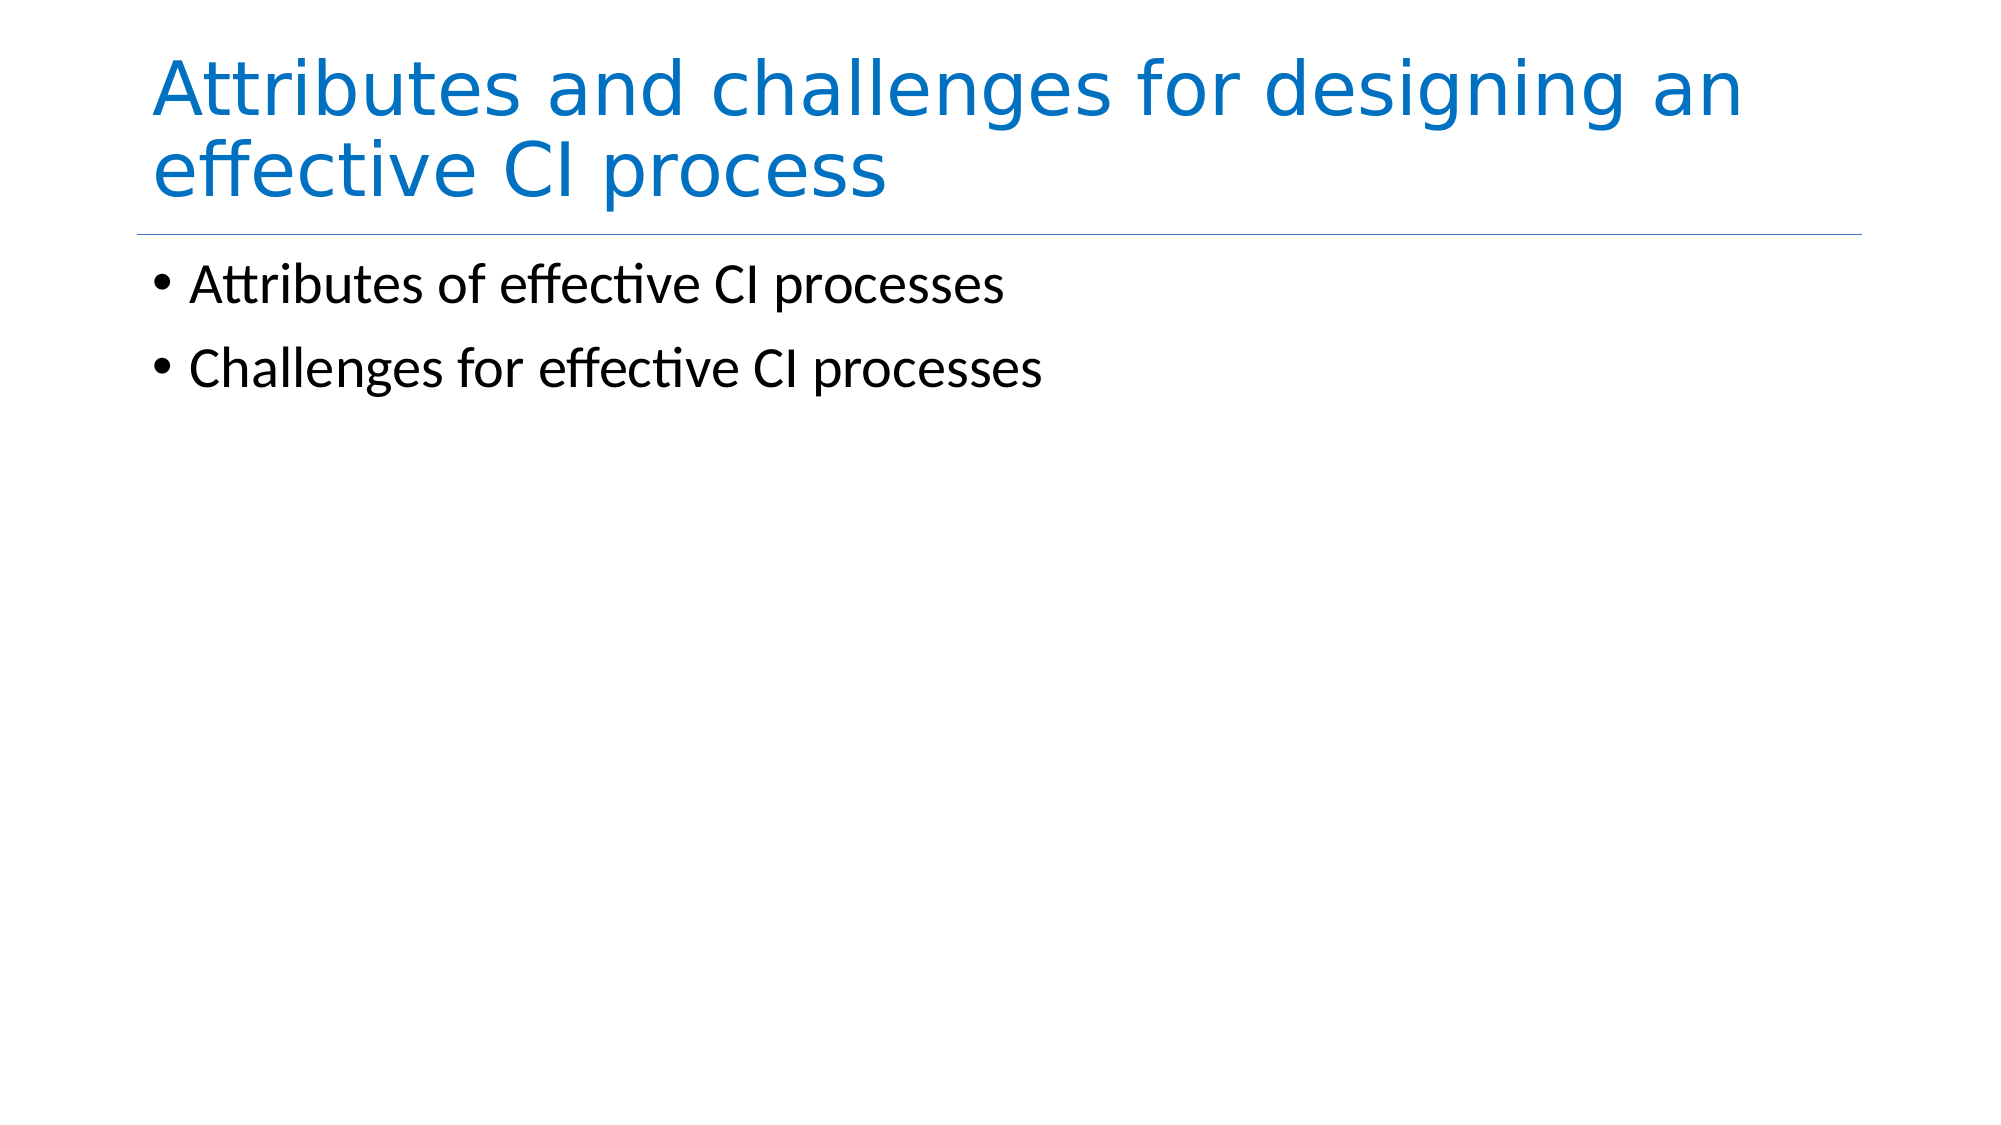

# Attributes and challenges for designing an effective CI process
Attributes of effective CI processes
Challenges for effective CI processes